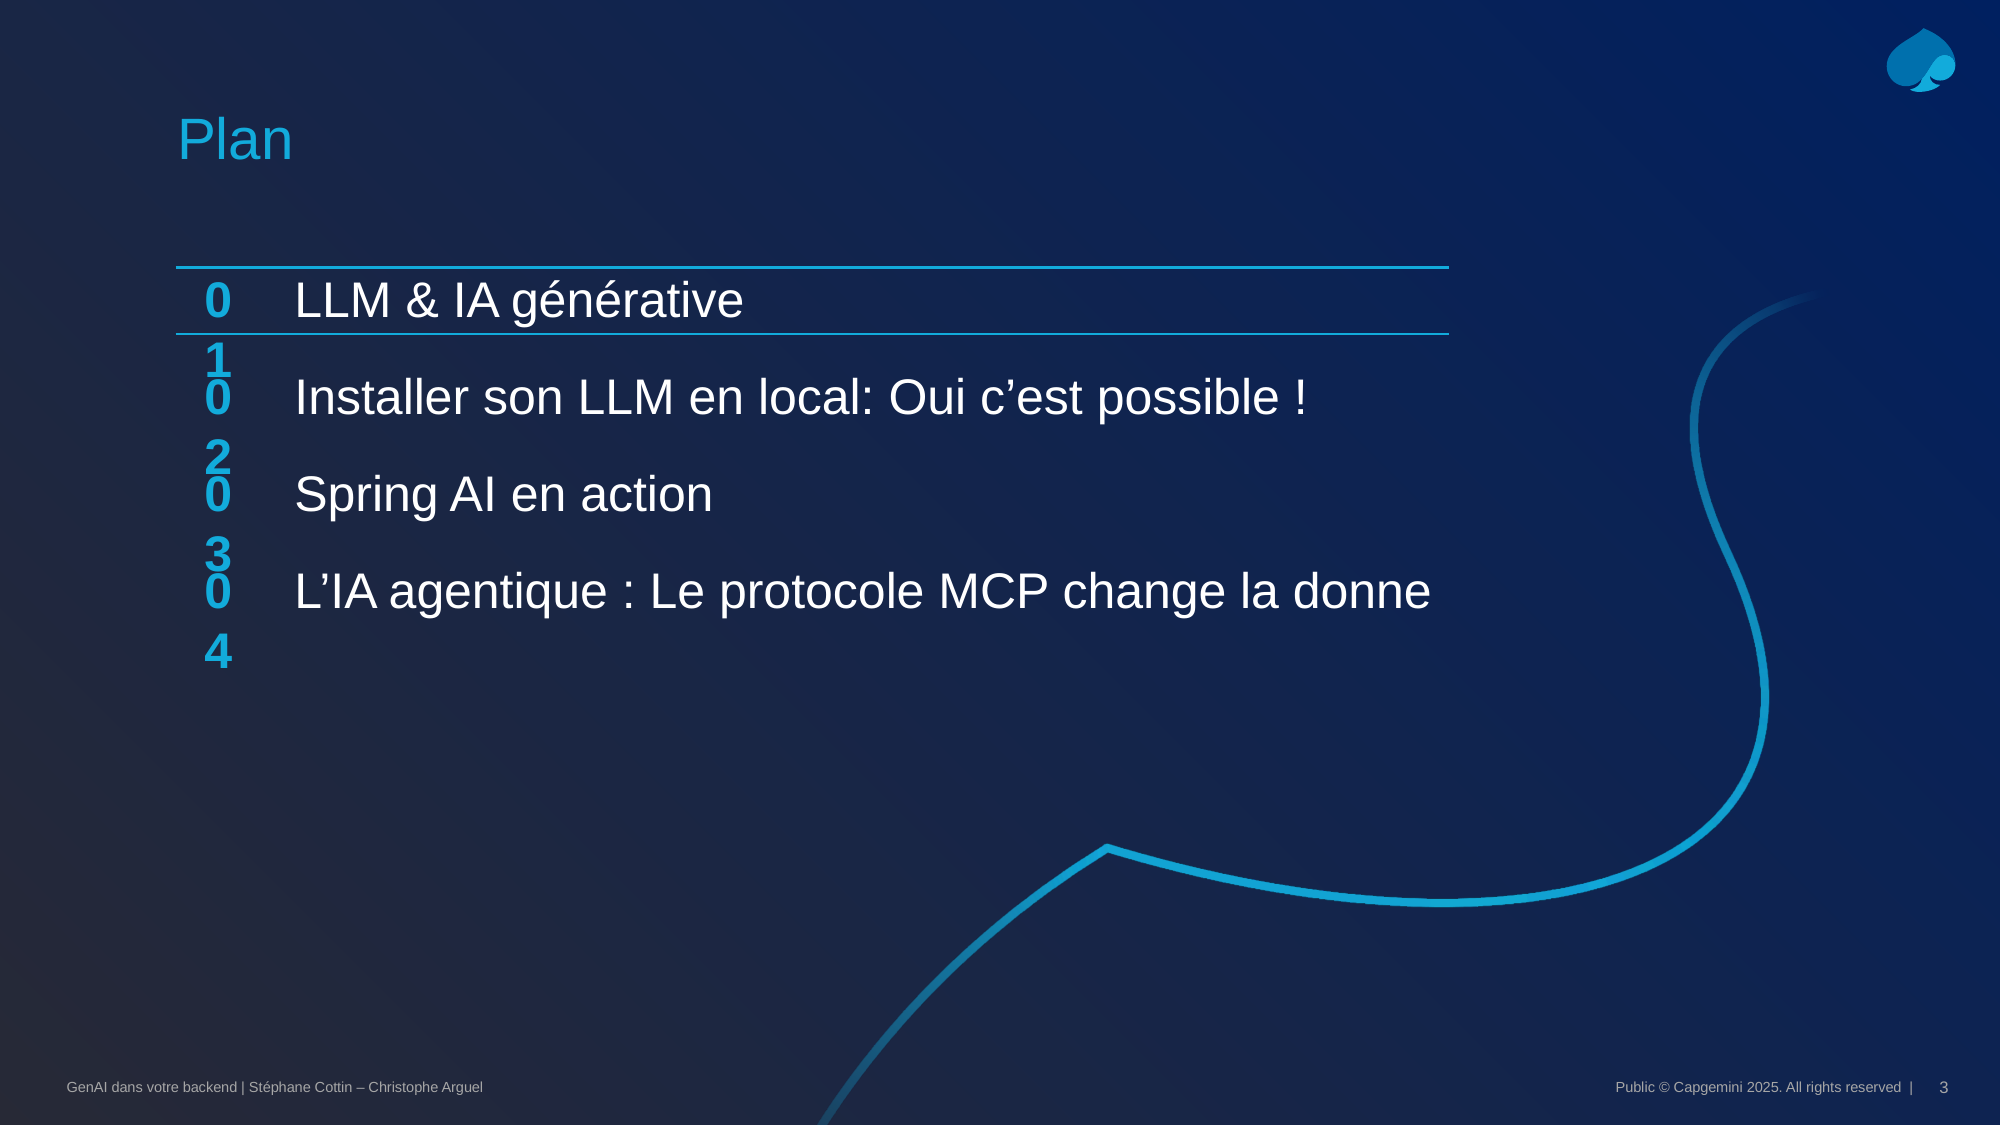

# Plan
01
LLM & IA générative
02
Installer son LLM en local: Oui c’est possible !
03
Spring AI en action
04
L’IA agentique : Le protocole MCP change la donne